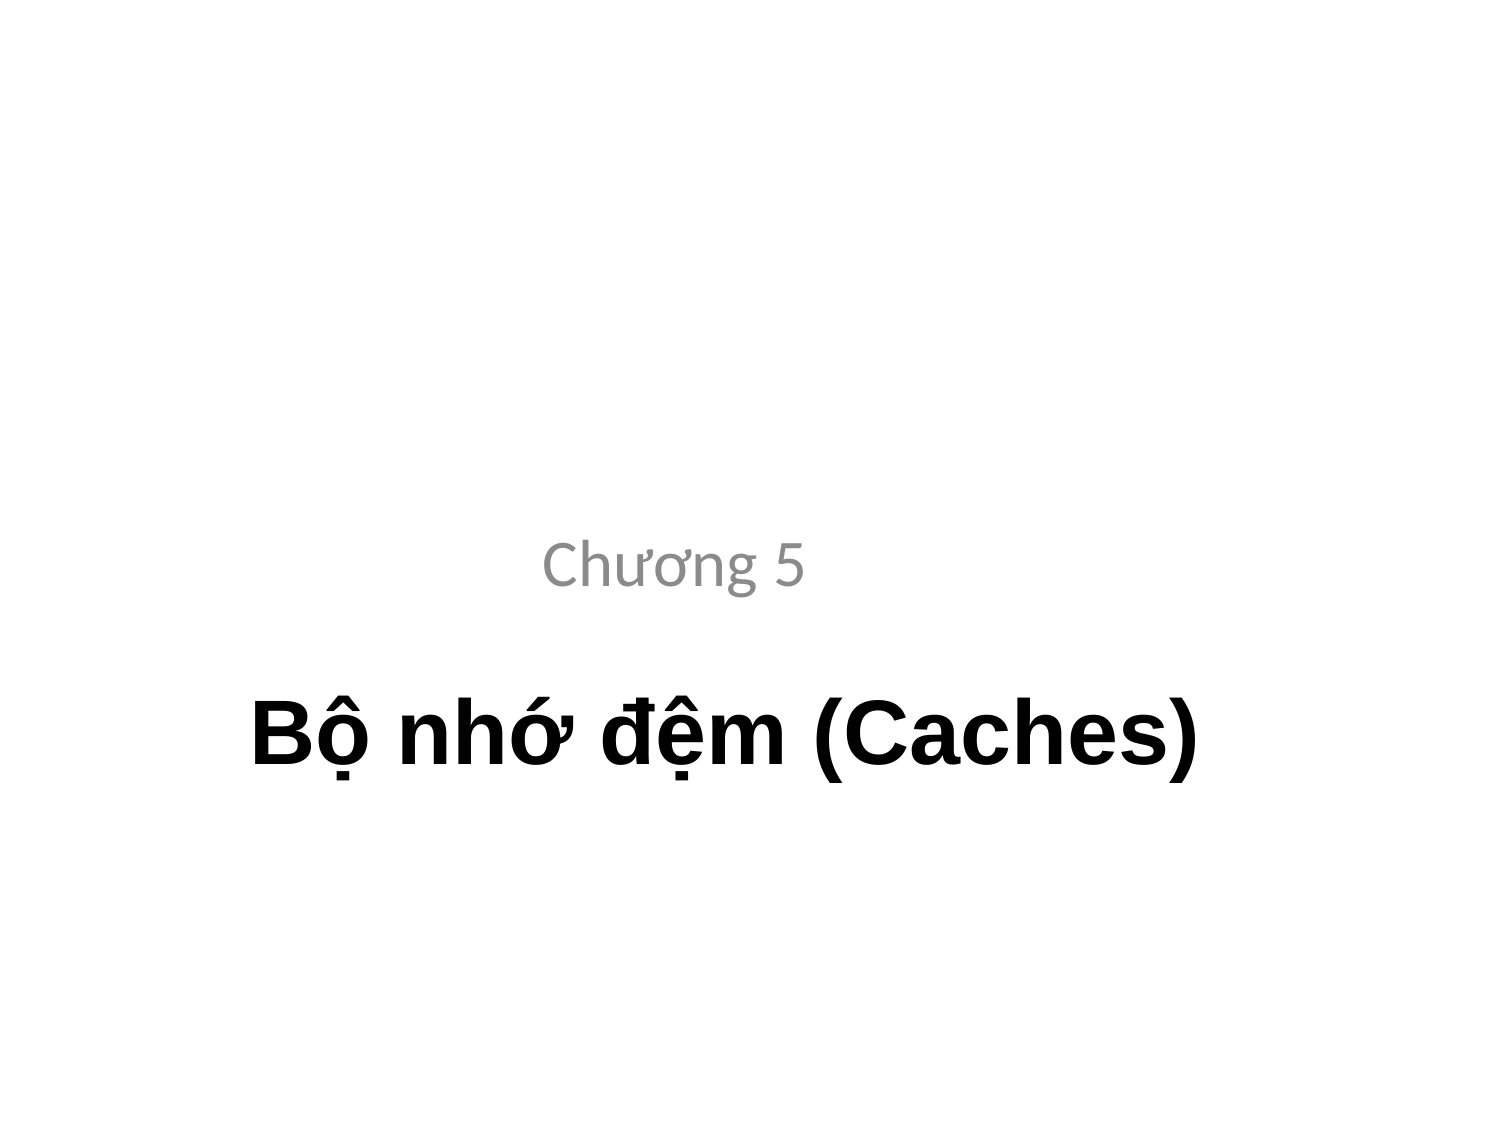

Chương 5
# Bộ nhớ đệm (Caches)